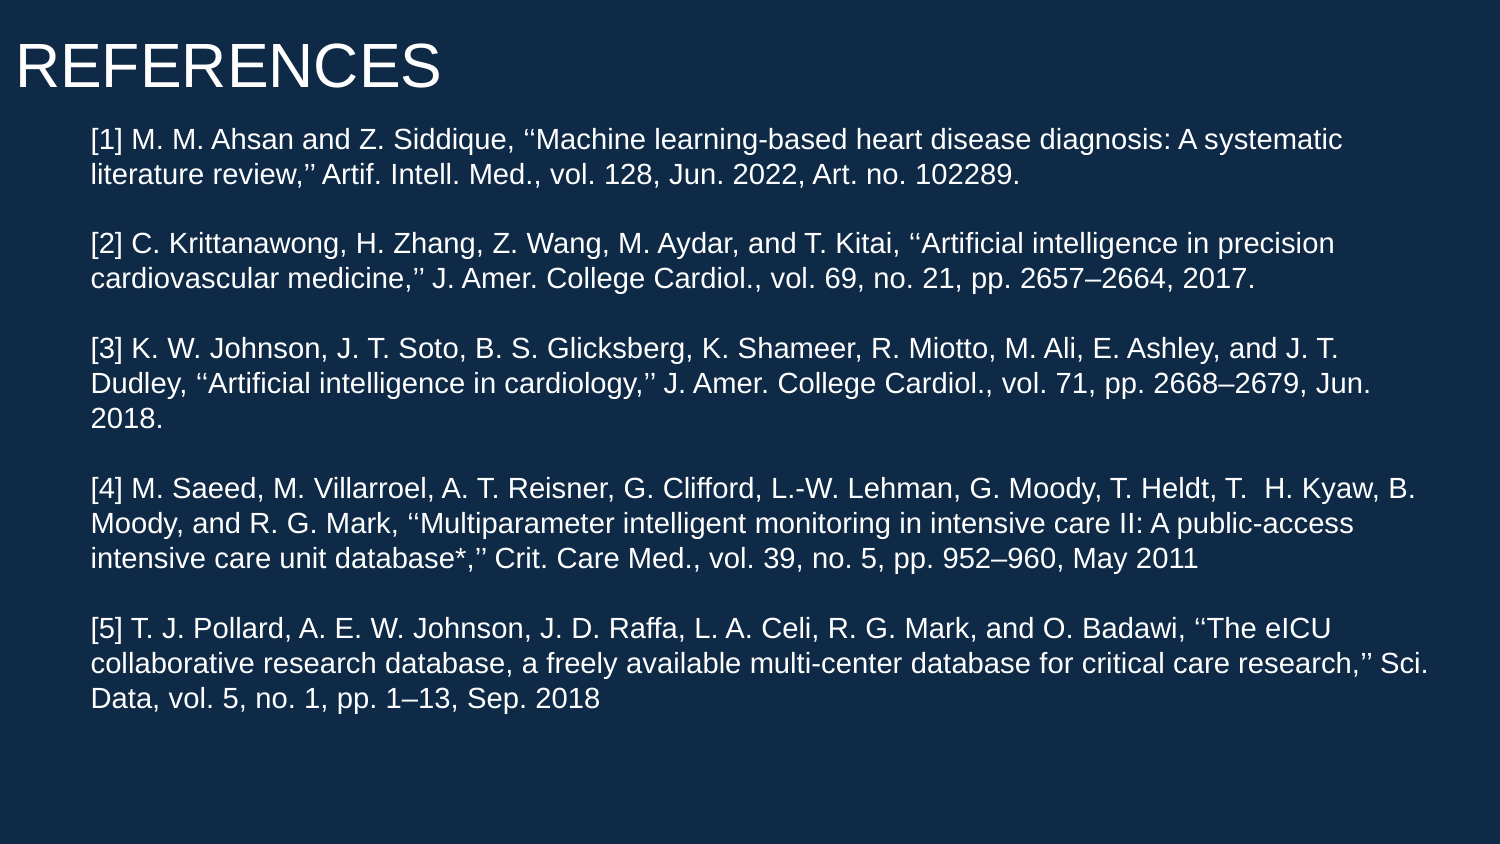

REFERENCES
[1] M. M. Ahsan and Z. Siddique, ‘‘Machine learning-based heart disease diagnosis: A systematic literature review,’’ Artif. Intell. Med., vol. 128, Jun. 2022, Art. no. 102289.
 
[2] C. Krittanawong, H. Zhang, Z. Wang, M. Aydar, and T. Kitai, ‘‘Artificial intelligence in precision cardiovascular medicine,’’ J. Amer. College Cardiol., vol. 69, no. 21, pp. 2657–2664, 2017.
 
[3] K. W. Johnson, J. T. Soto, B. S. Glicksberg, K. Shameer, R. Miotto, M. Ali, E. Ashley, and J. T. Dudley, ‘‘Artificial intelligence in cardiology,’’ J. Amer. College Cardiol., vol. 71, pp. 2668–2679, Jun. 2018.
 
[4] M. Saeed, M. Villarroel, A. T. Reisner, G. Clifford, L.-W. Lehman, G. Moody, T. Heldt, T.  H. Kyaw, B. Moody, and R. G. Mark, ‘‘Multiparameter intelligent monitoring in intensive care II: A public-access intensive care unit database*,’’ Crit. Care Med., vol. 39, no. 5, pp. 952–960, May 2011
 
[5] T. J. Pollard, A. E. W. Johnson, J. D. Raffa, L. A. Celi, R. G. Mark, and O. Badawi, ‘‘The eICU collaborative research database, a freely available multi-center database for critical care research,’’ Sci. Data, vol. 5, no. 1, pp. 1–13, Sep. 2018